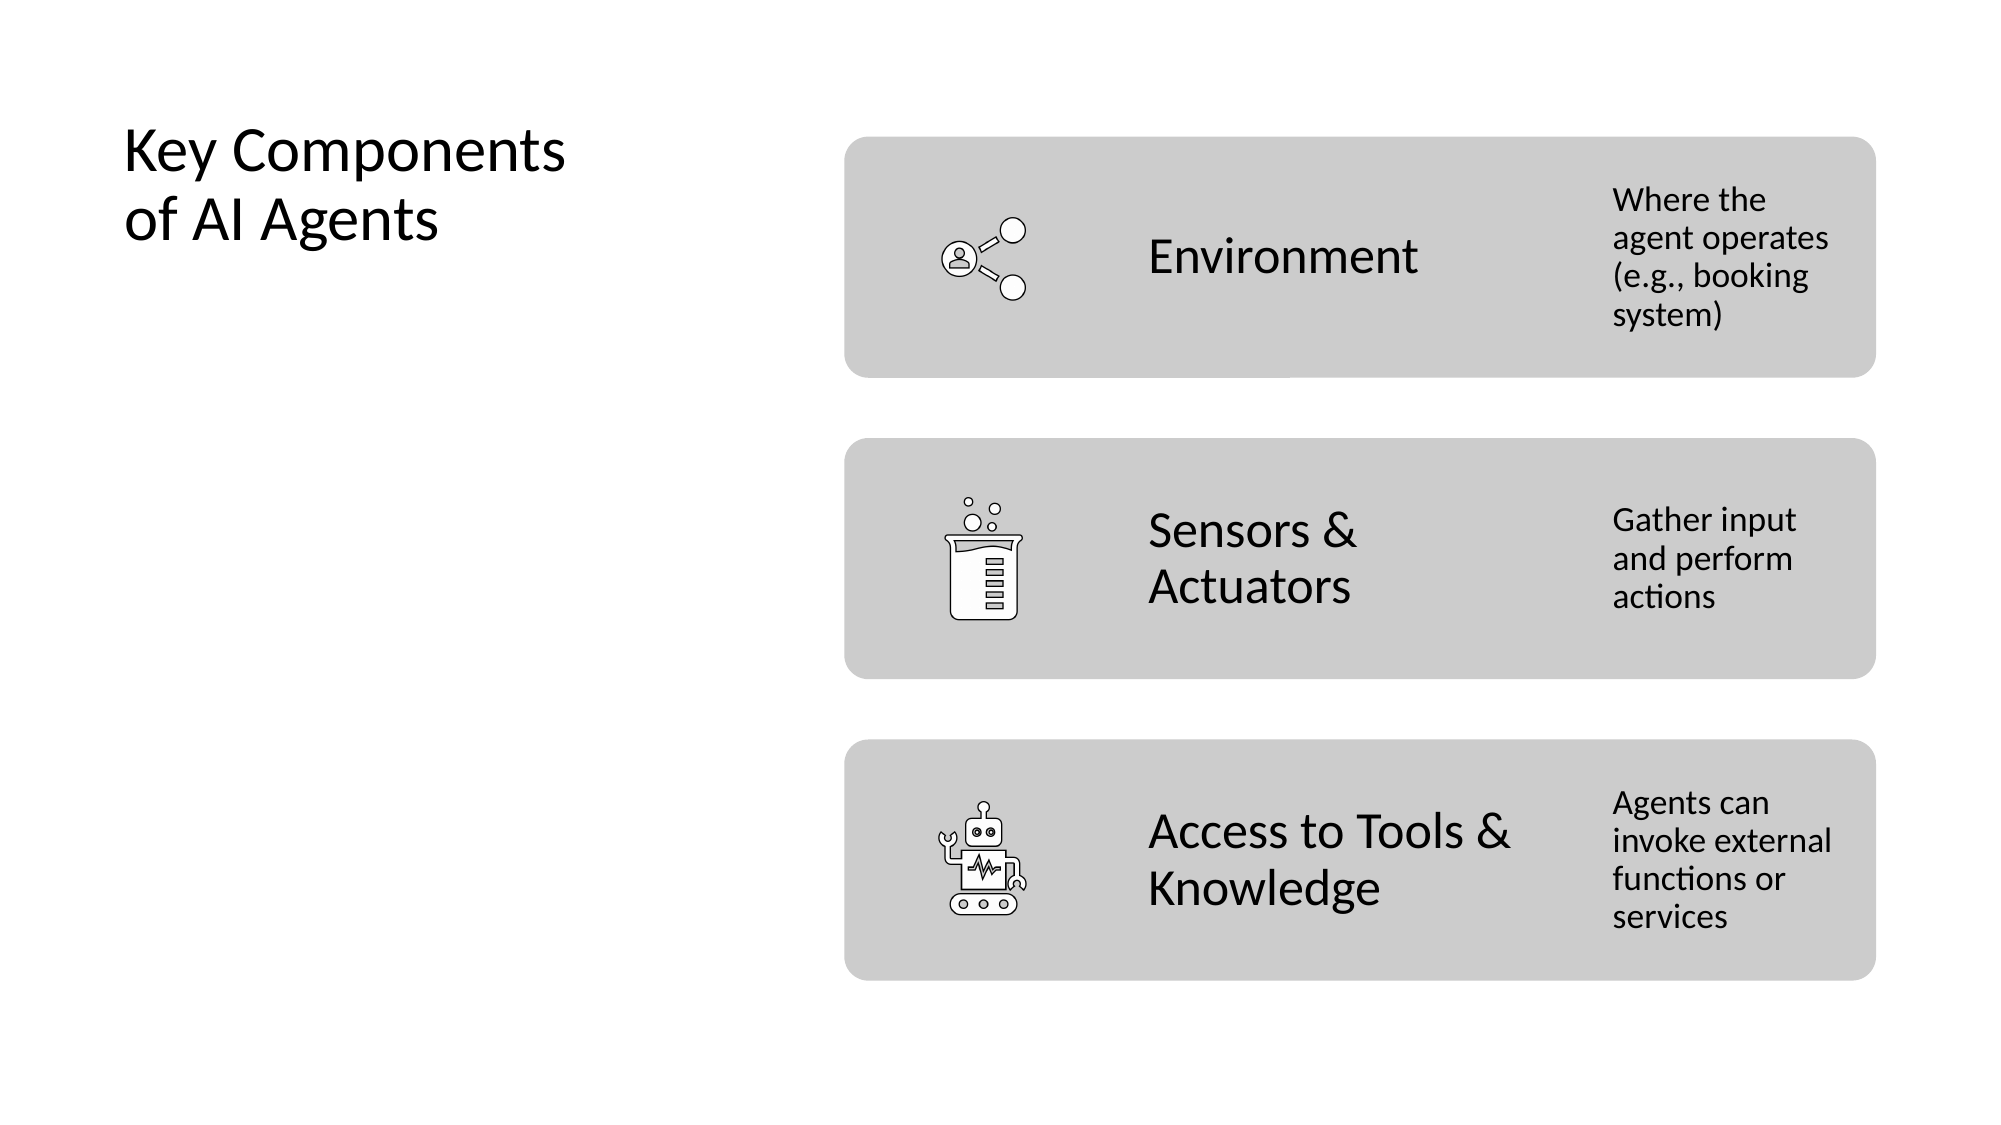

# Key Components of AI Agents
Environment
Where the agent operates (e.g., booking system)
Sensors & Actuators
Gather input and perform actions
Access to Tools & Knowledge
Agents can invoke external functions or services